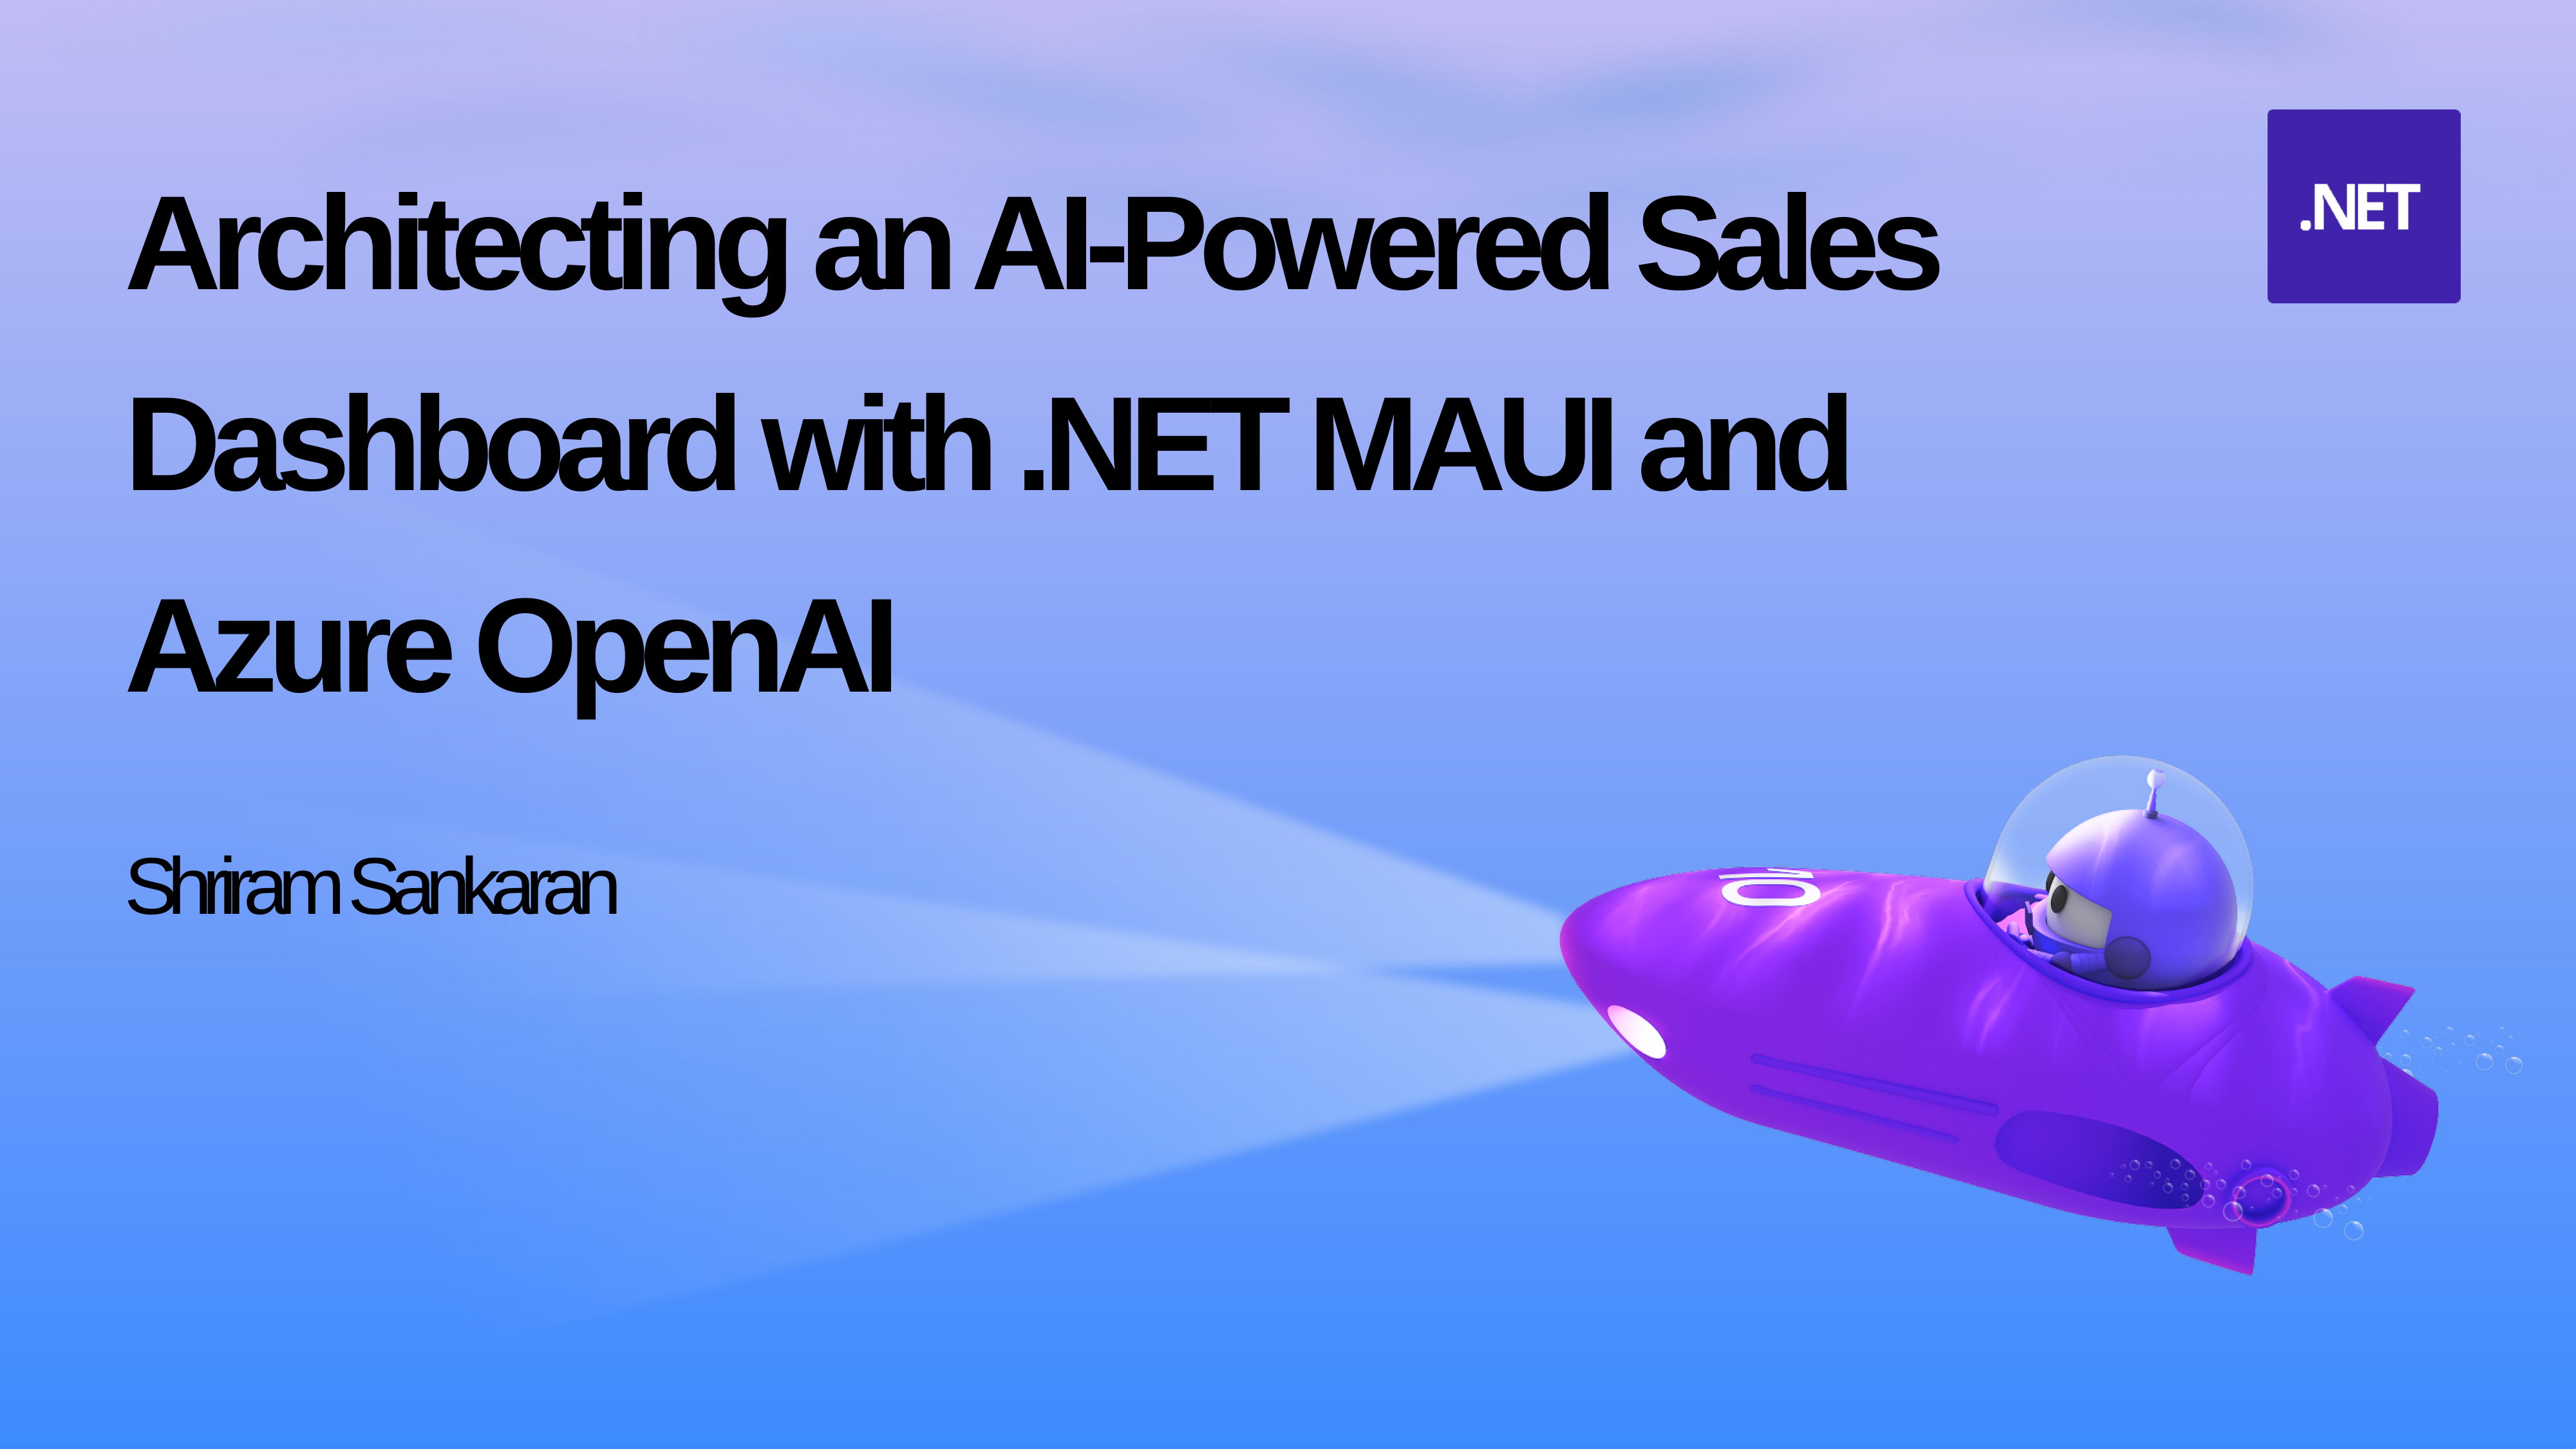

Architecting an AI-Powered Sales Dashboard with .NET MAUI and Azure OpenAI
Shriram Sankaran